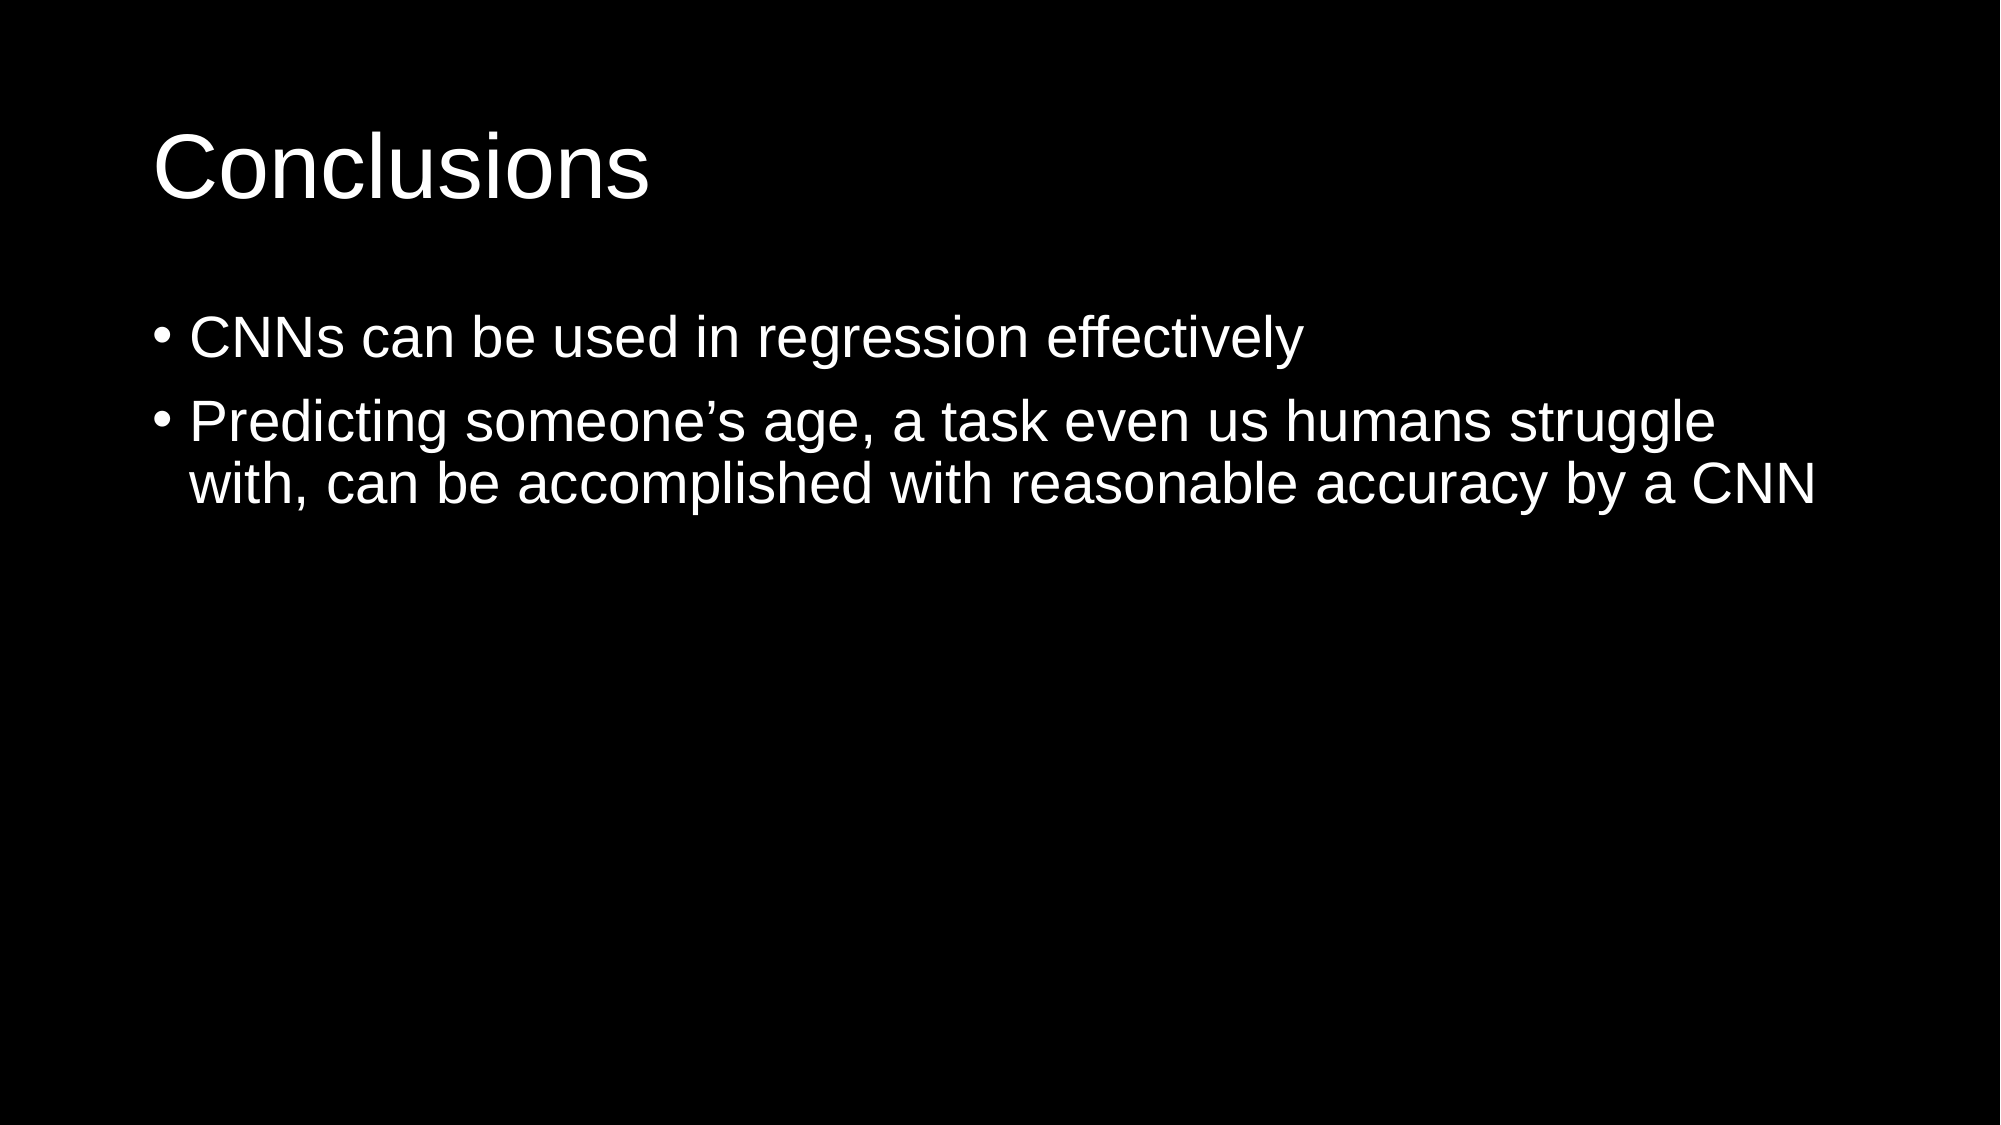

# Conclusions
CNNs can be used in regression effectively
Predicting someone’s age, a task even us humans struggle with, can be accomplished with reasonable accuracy by a CNN